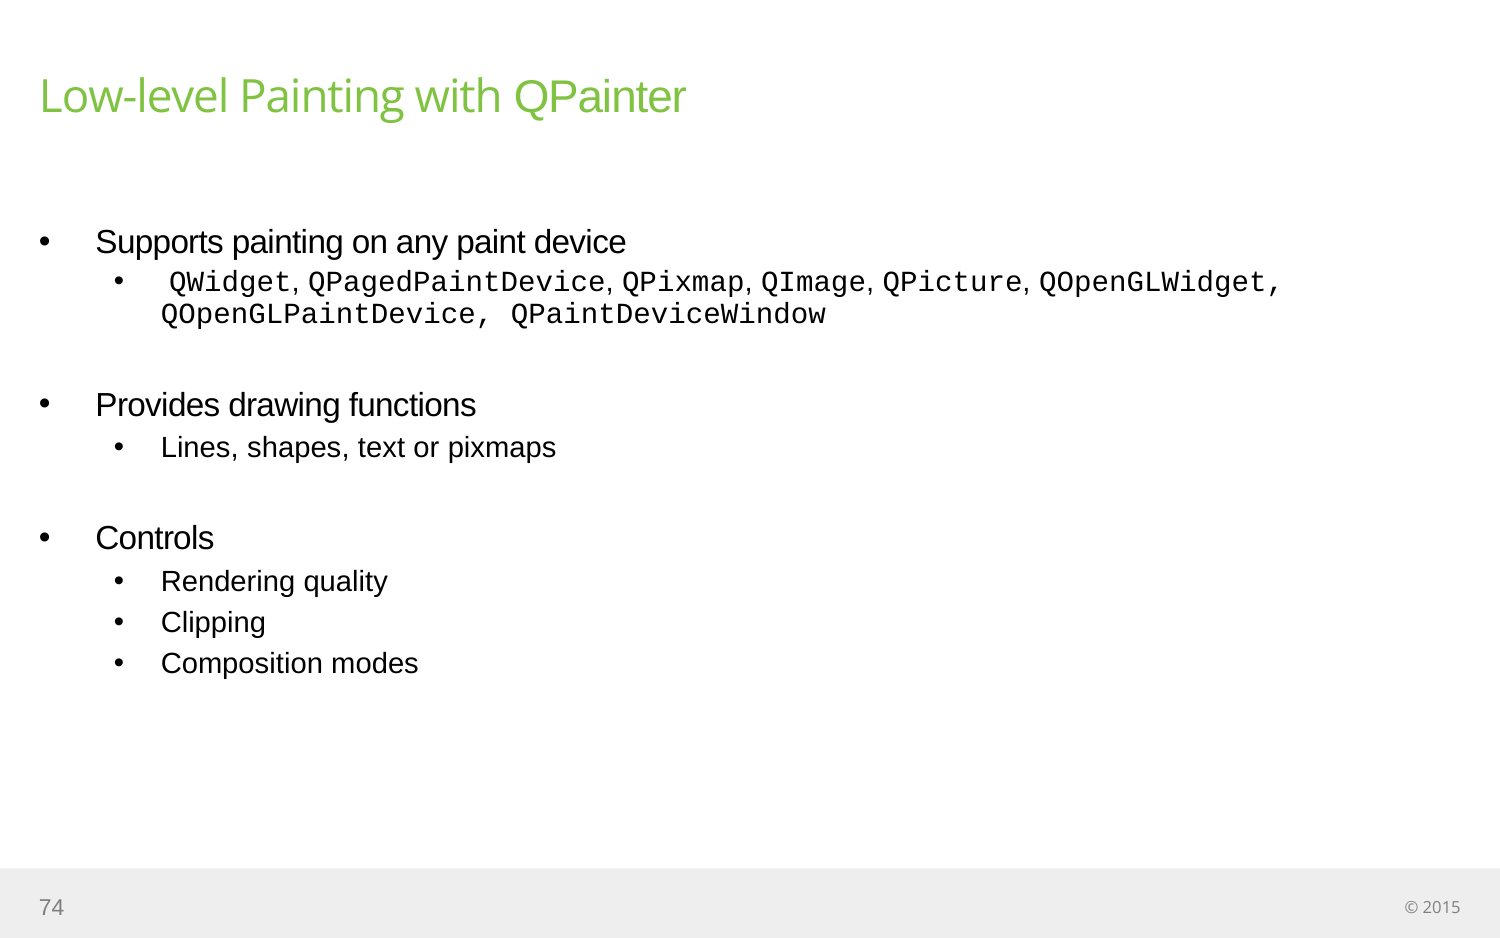

# Low-level Painting with QPainter
Supports painting on any paint device
 QWidget, QPagedPaintDevice, QPixmap, QImage, QPicture, QOpenGLWidget, QOpenGLPaintDevice, QPaintDeviceWindow

Provides drawing functions
Lines, shapes, text or pixmaps

Controls
Rendering quality
Clipping
Composition modes

74
© 2015